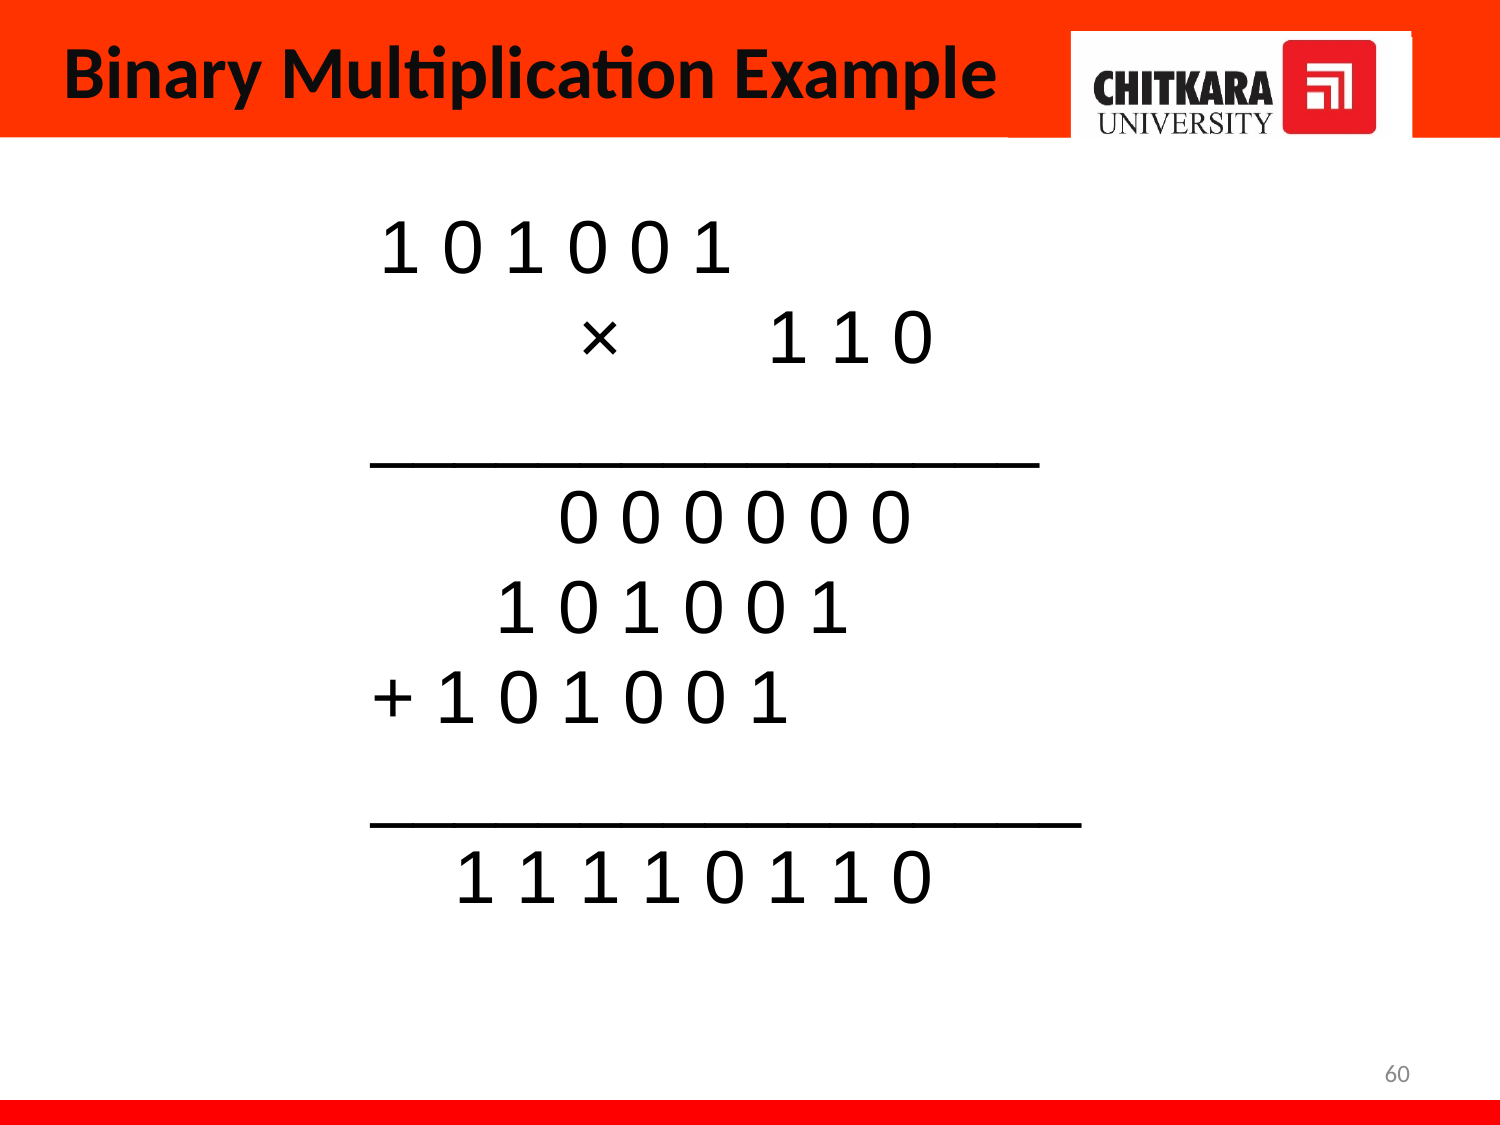

# Binary Multiplication Example

 1 0 1 0 0 1
          ×       1 1 0
________________
         0 0 0 0 0 0
      1 0 1 0 0 1
+ 1 0 1 0 0 1
_________________
    1 1 1 1 0 1 1 0
60